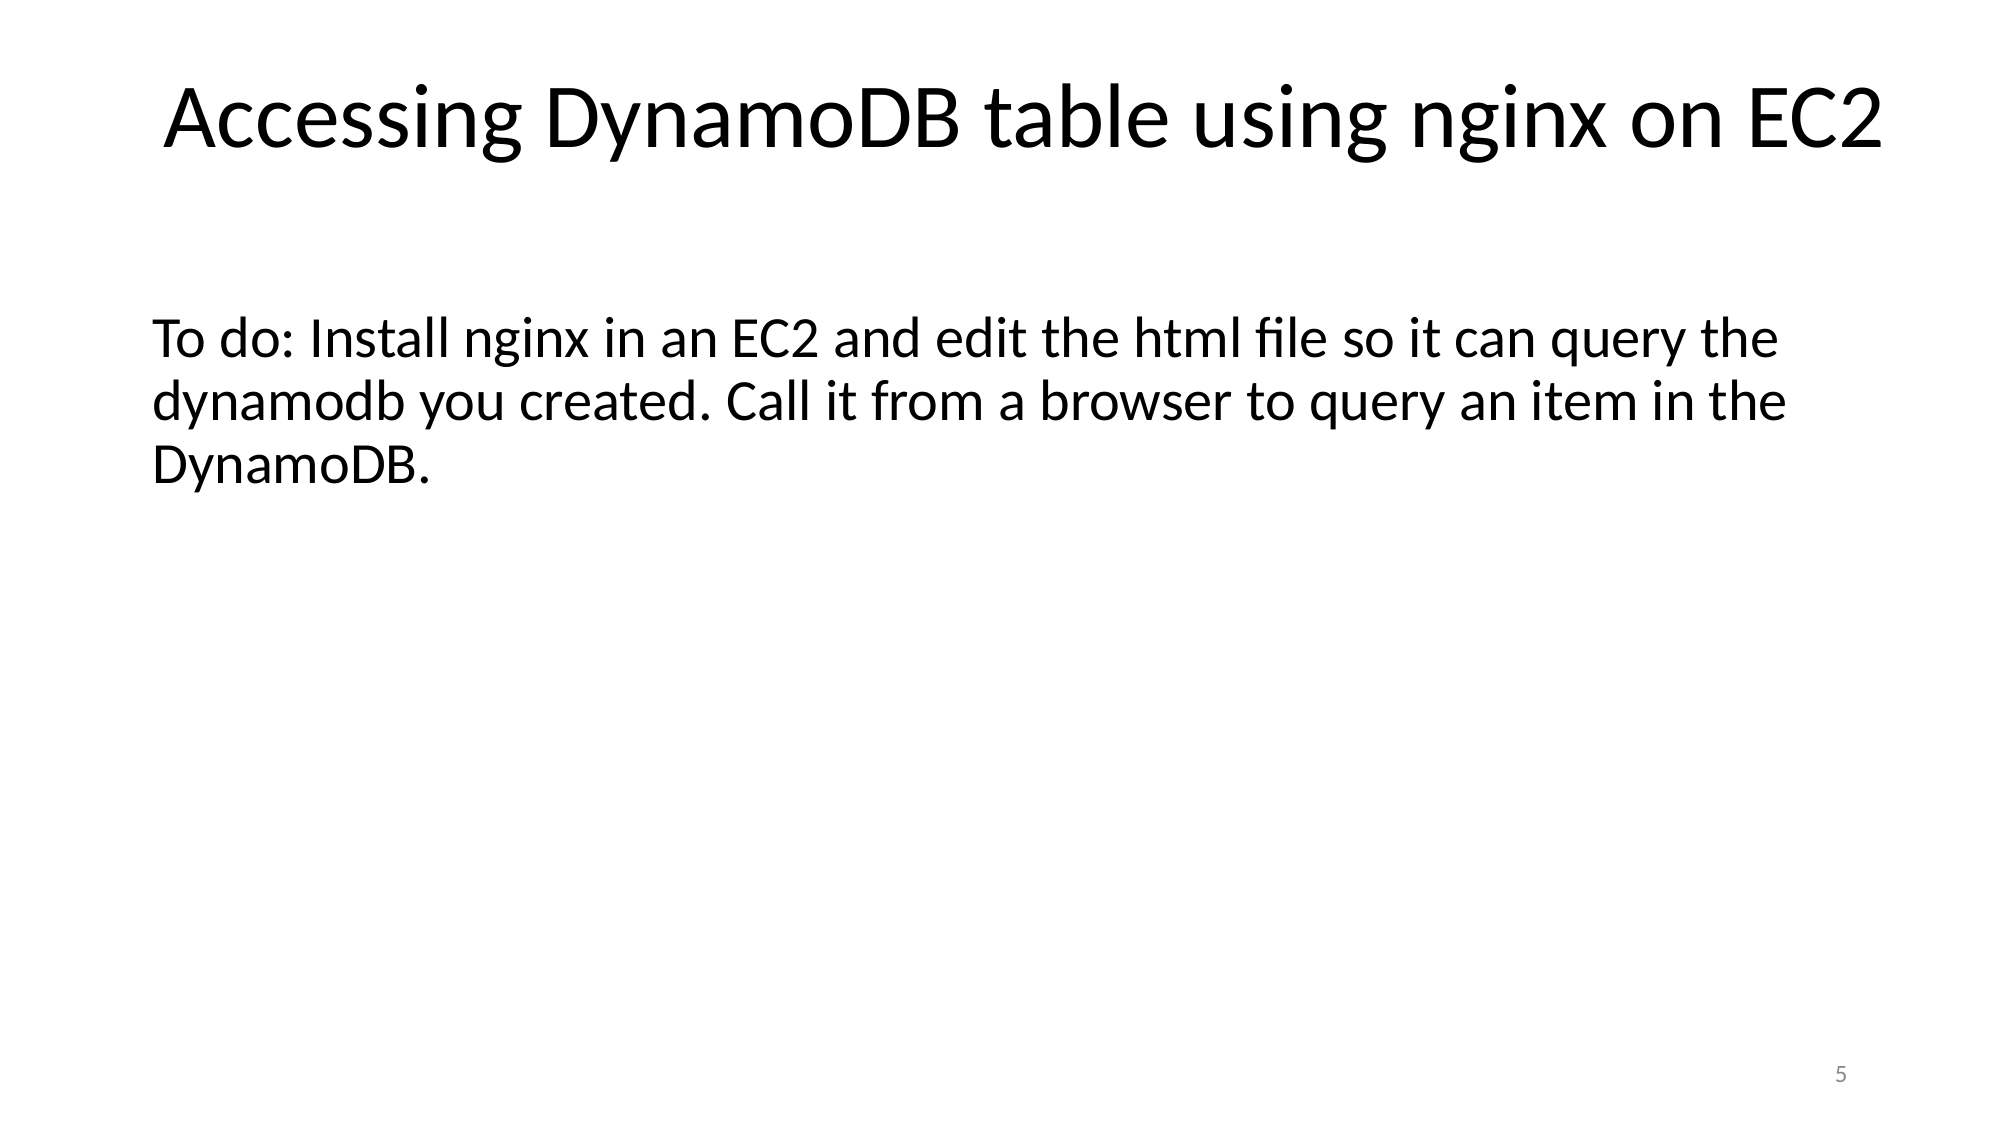

# Accessing DynamoDB table using nginx on EC2
To do: Install nginx in an EC2 and edit the html file so it can query the dynamodb you created. Call it from a browser to query an item in the DynamoDB.
5